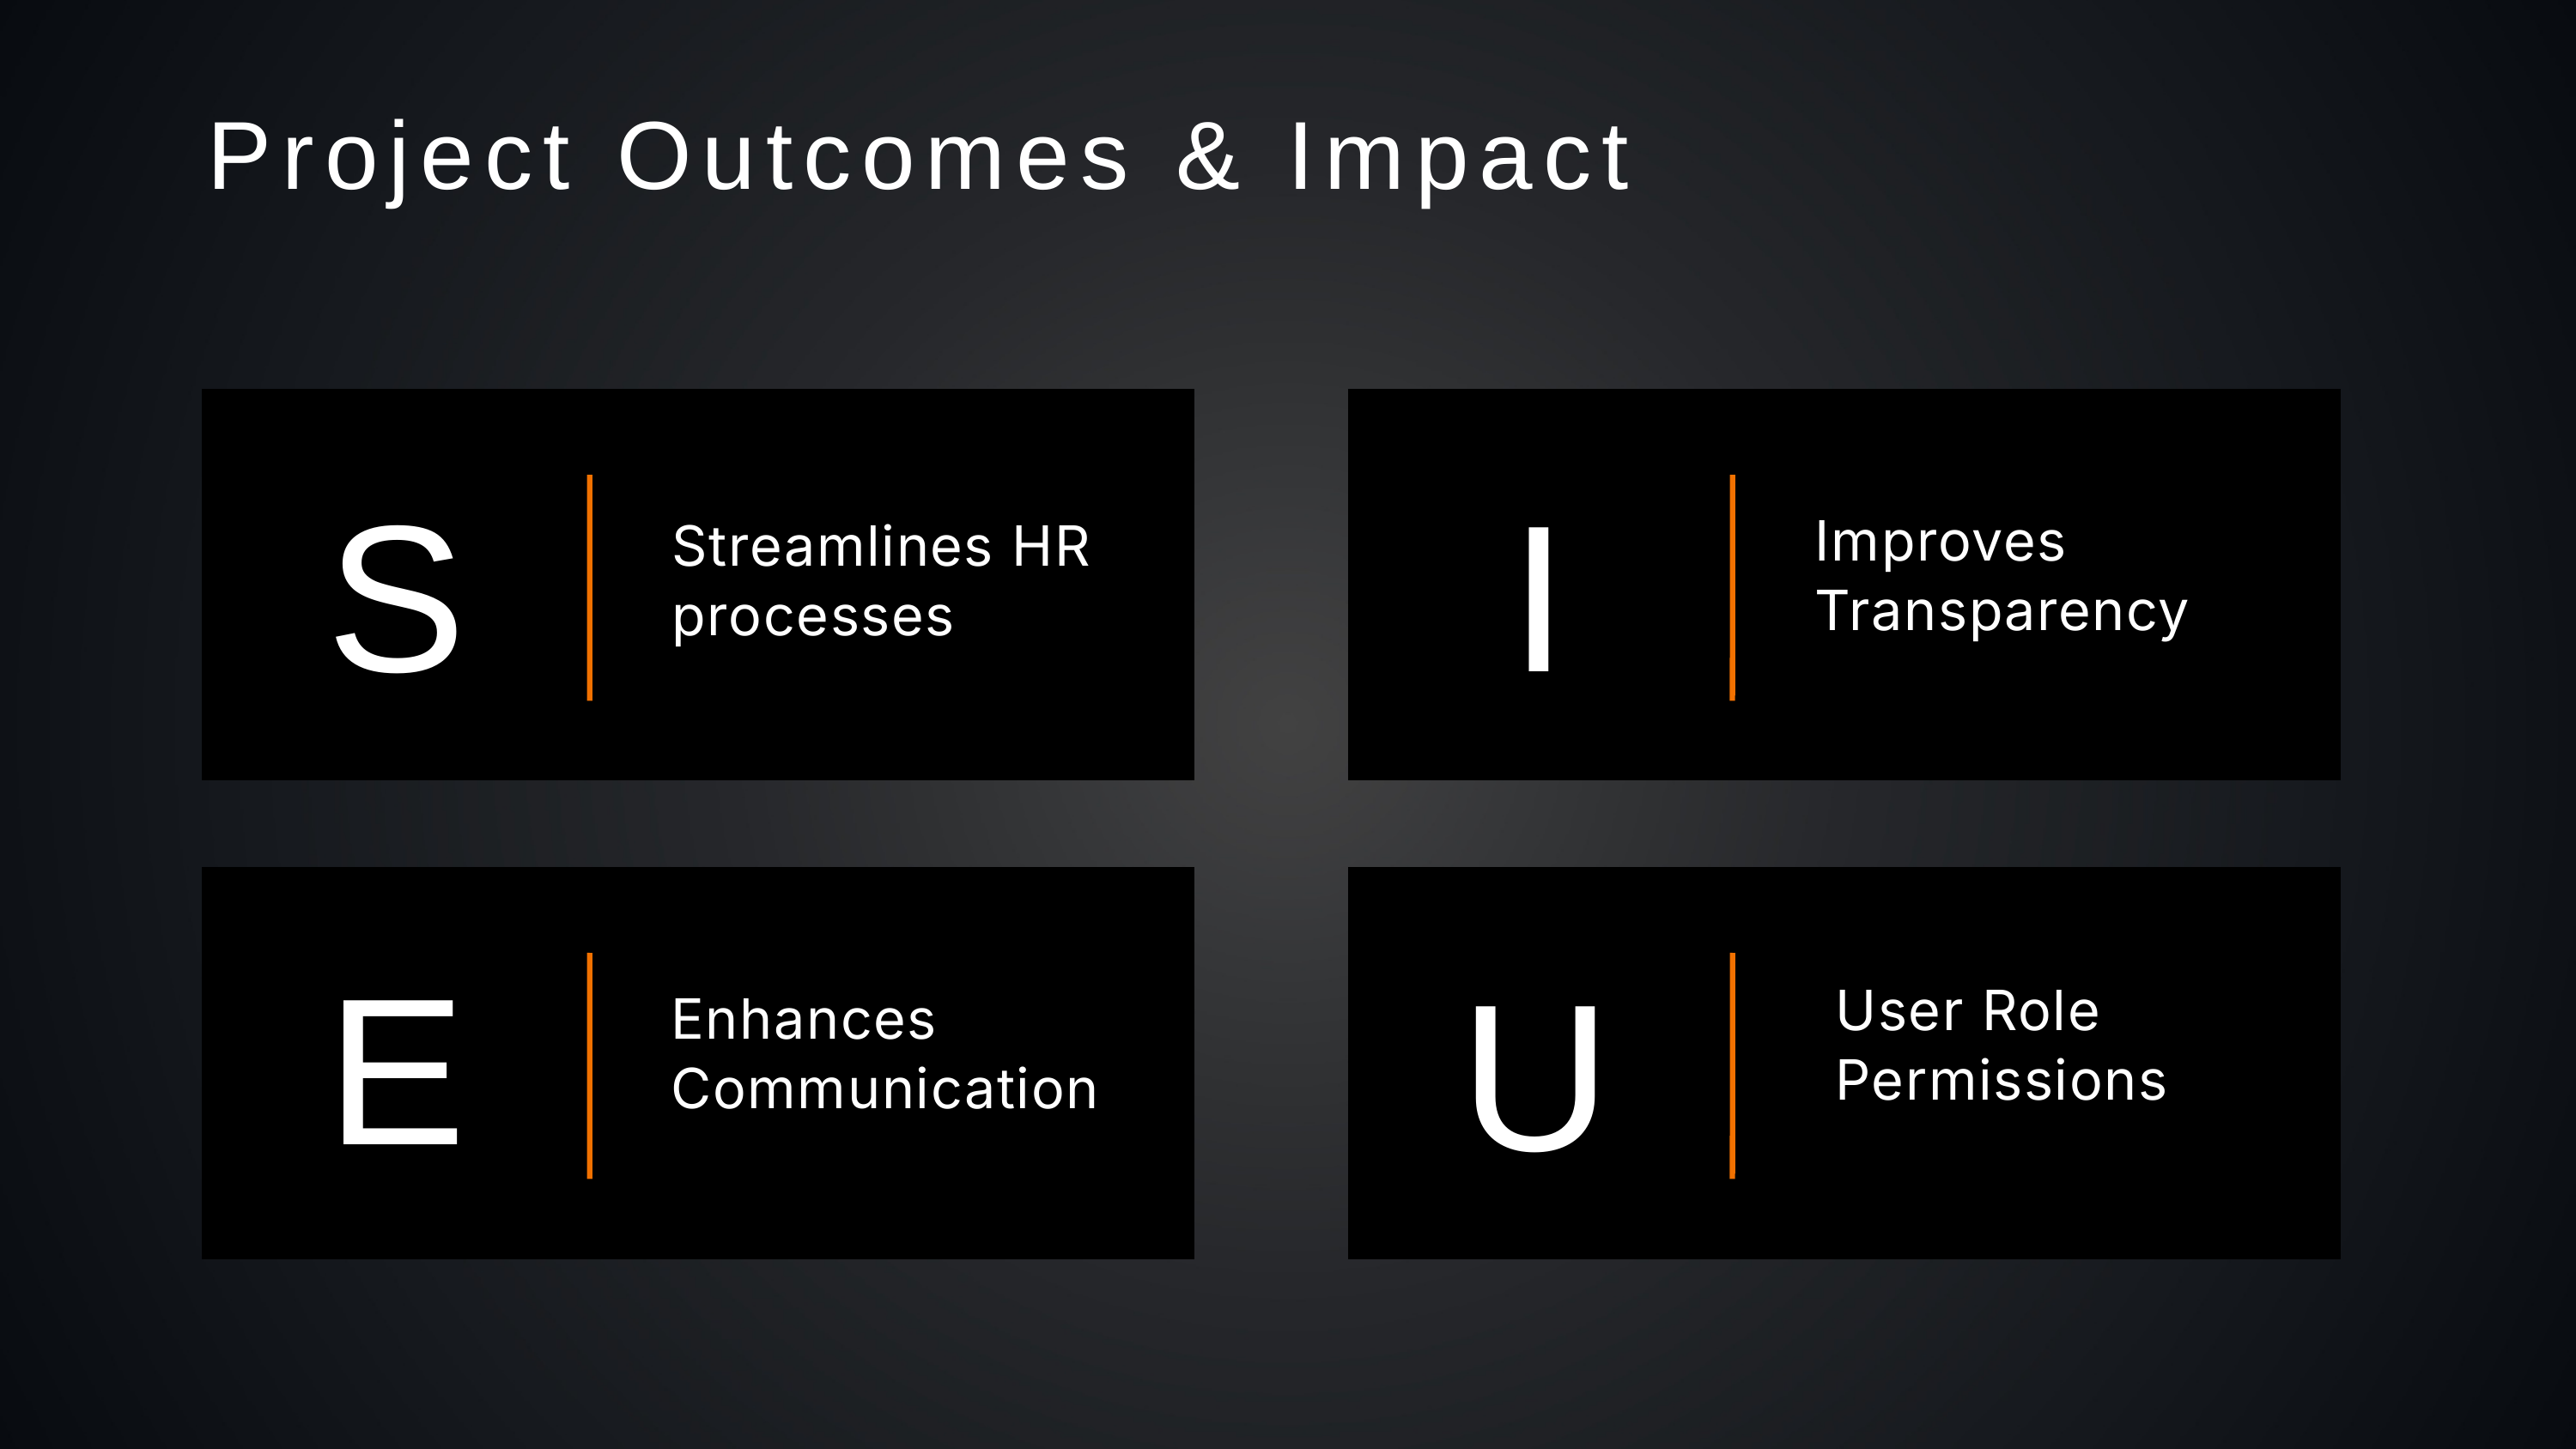

Project Outcomes & Impact

S
I
Improves Transparency
Streamlines HR processes

E
U
User Role Permissions
Enhances Communication